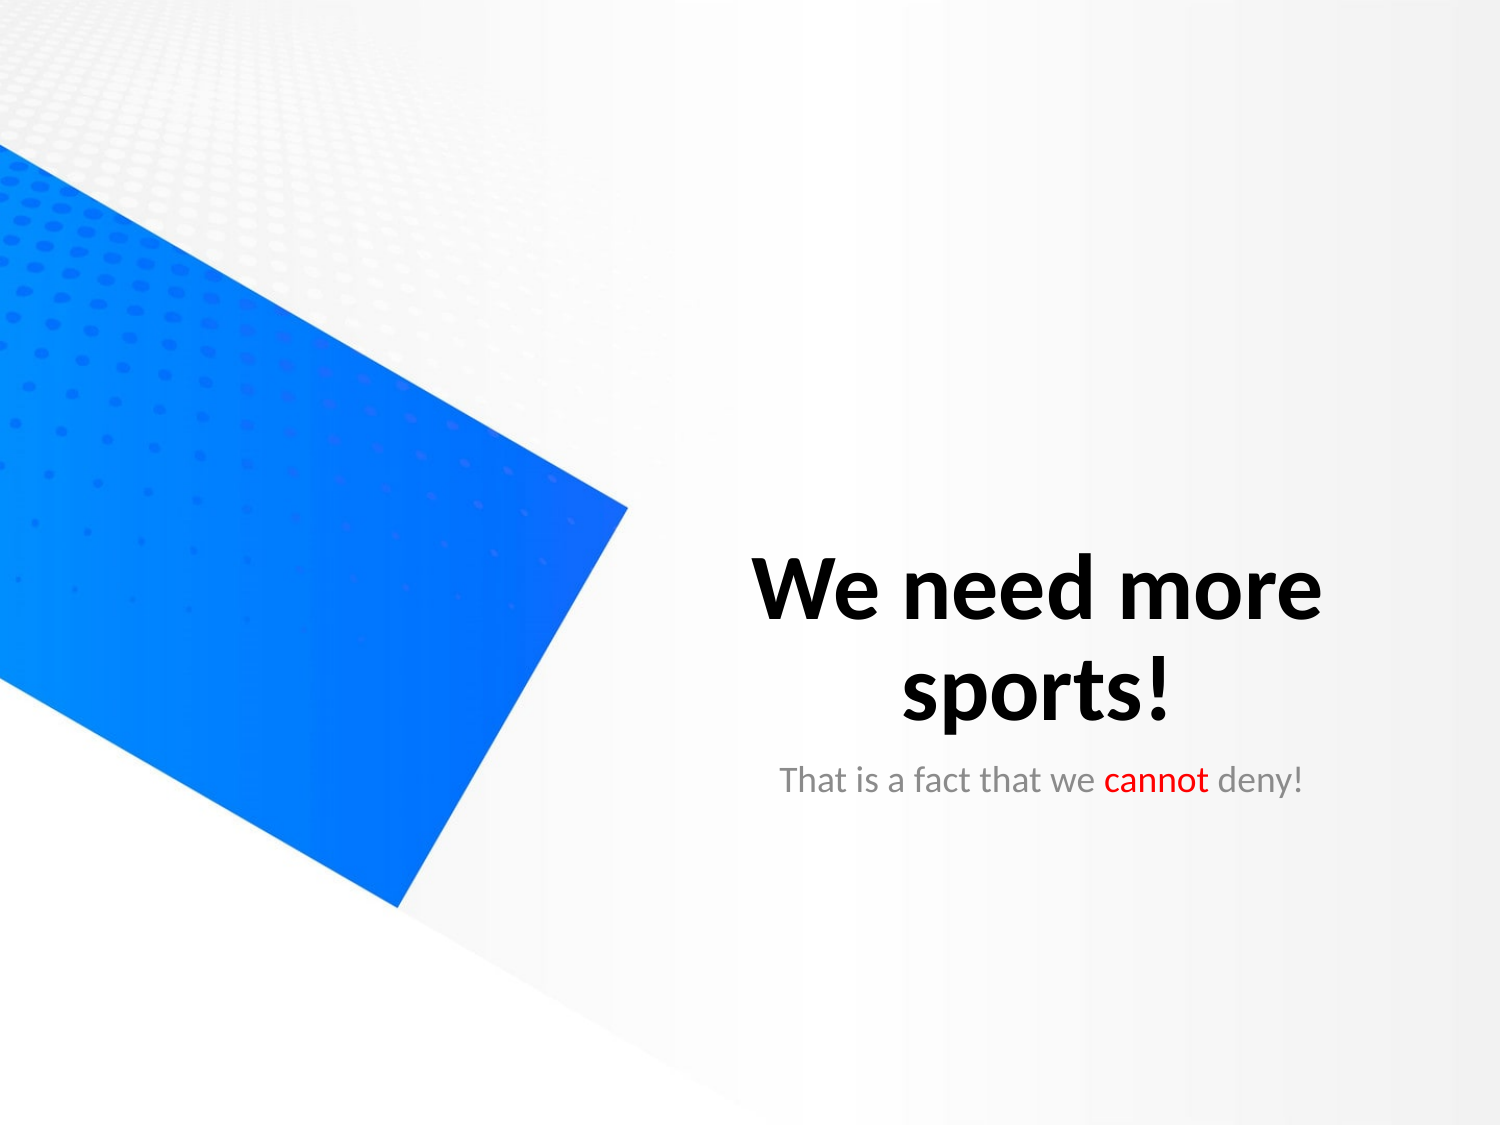

# We need more sports!
 That is a fact that we cannot deny!